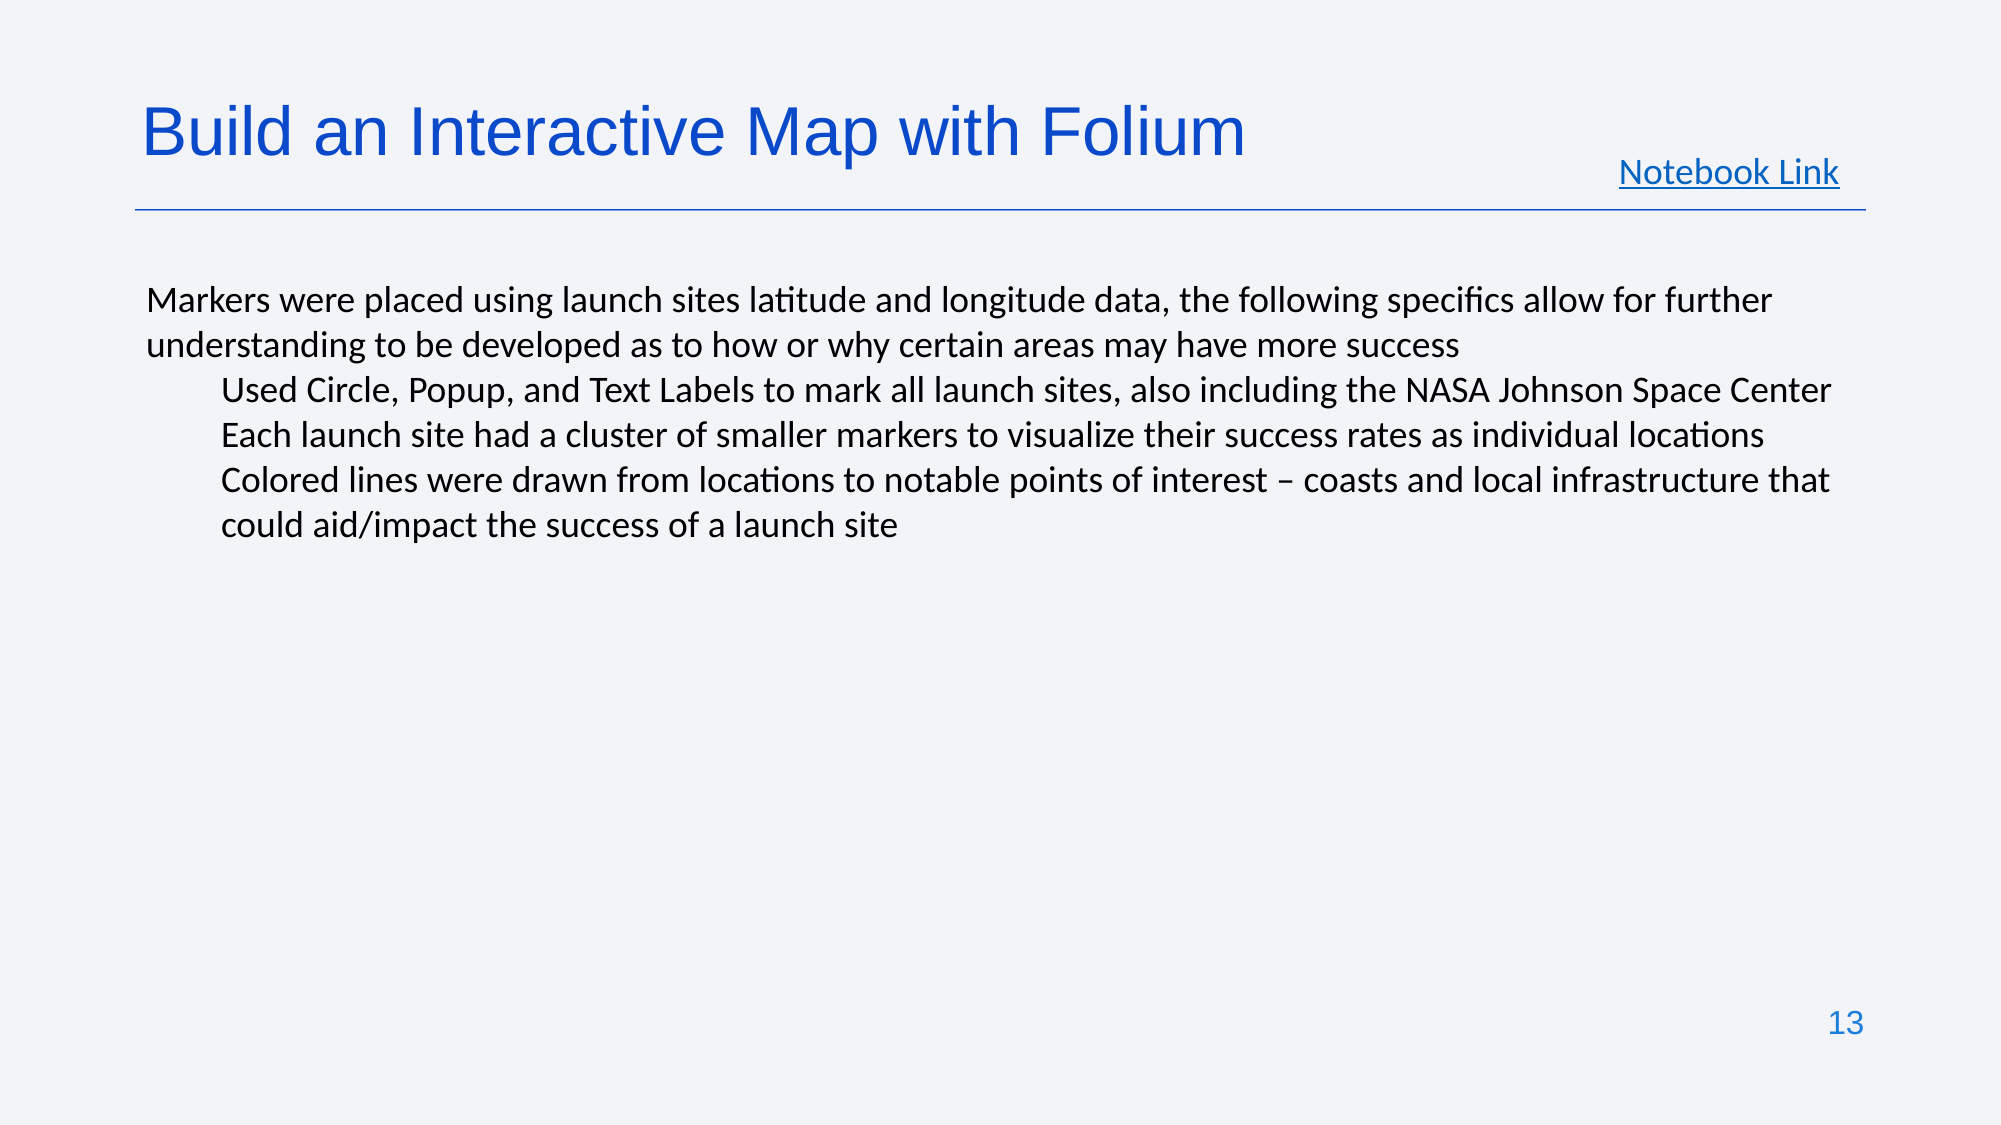

Build an Interactive Map with Folium
Notebook Link
Markers were placed using launch sites latitude and longitude data, the following specifics allow for further understanding to be developed as to how or why certain areas may have more success
Used Circle, Popup, and Text Labels to mark all launch sites, also including the NASA Johnson Space Center
Each launch site had a cluster of smaller markers to visualize their success rates as individual locations
Colored lines were drawn from locations to notable points of interest – coasts and local infrastructure that could aid/impact the success of a launch site

13